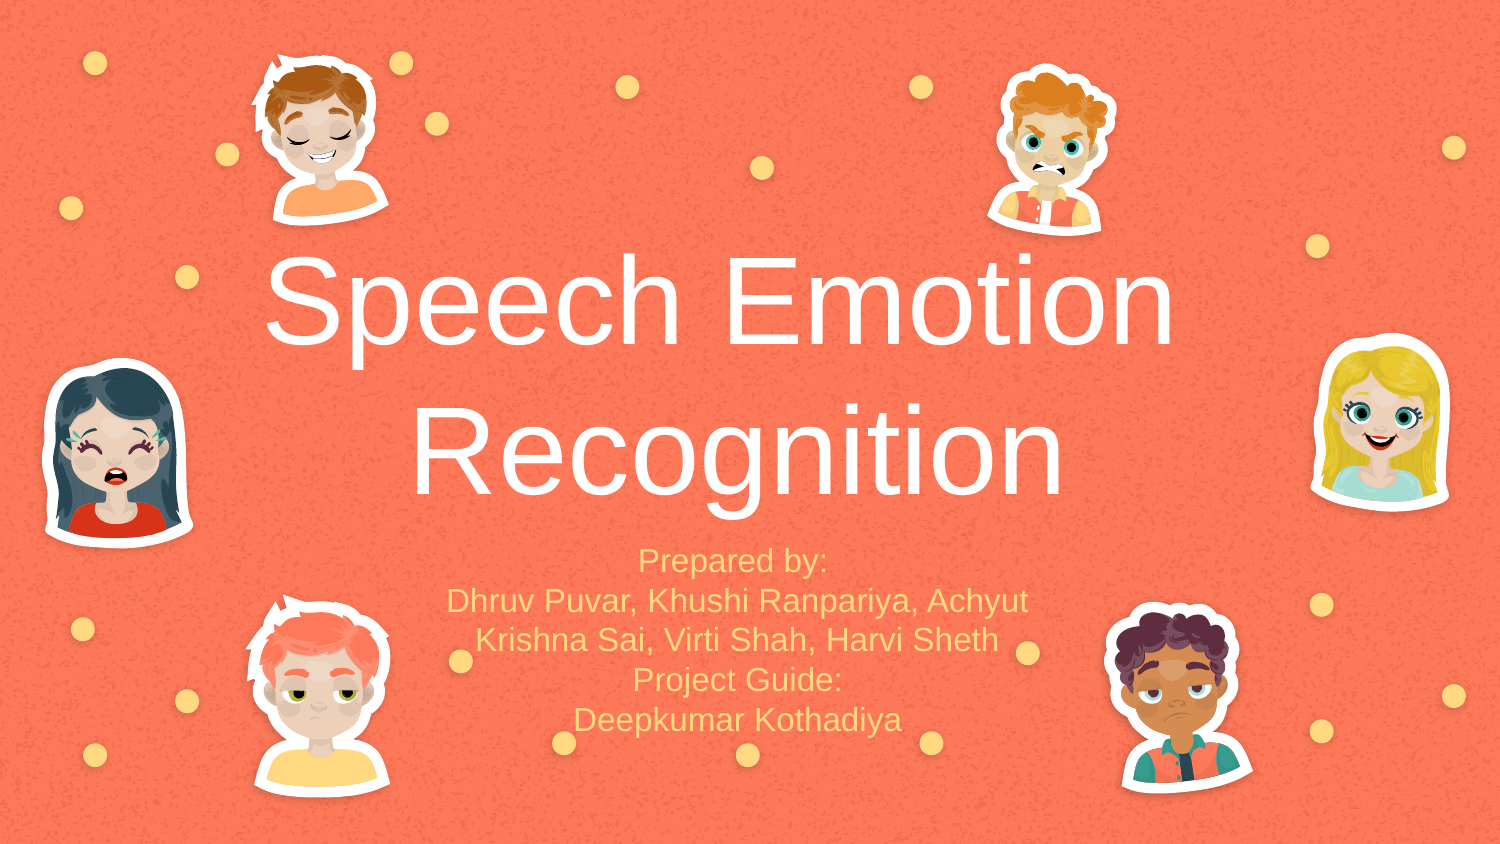

# Speech Emotion Recognition

Prepared by:
Dhruv Puvar, Khushi Ranpariya, Achyut Krishna Sai, Virti Shah, Harvi Sheth
Project Guide:
Deepkumar Kothadiya